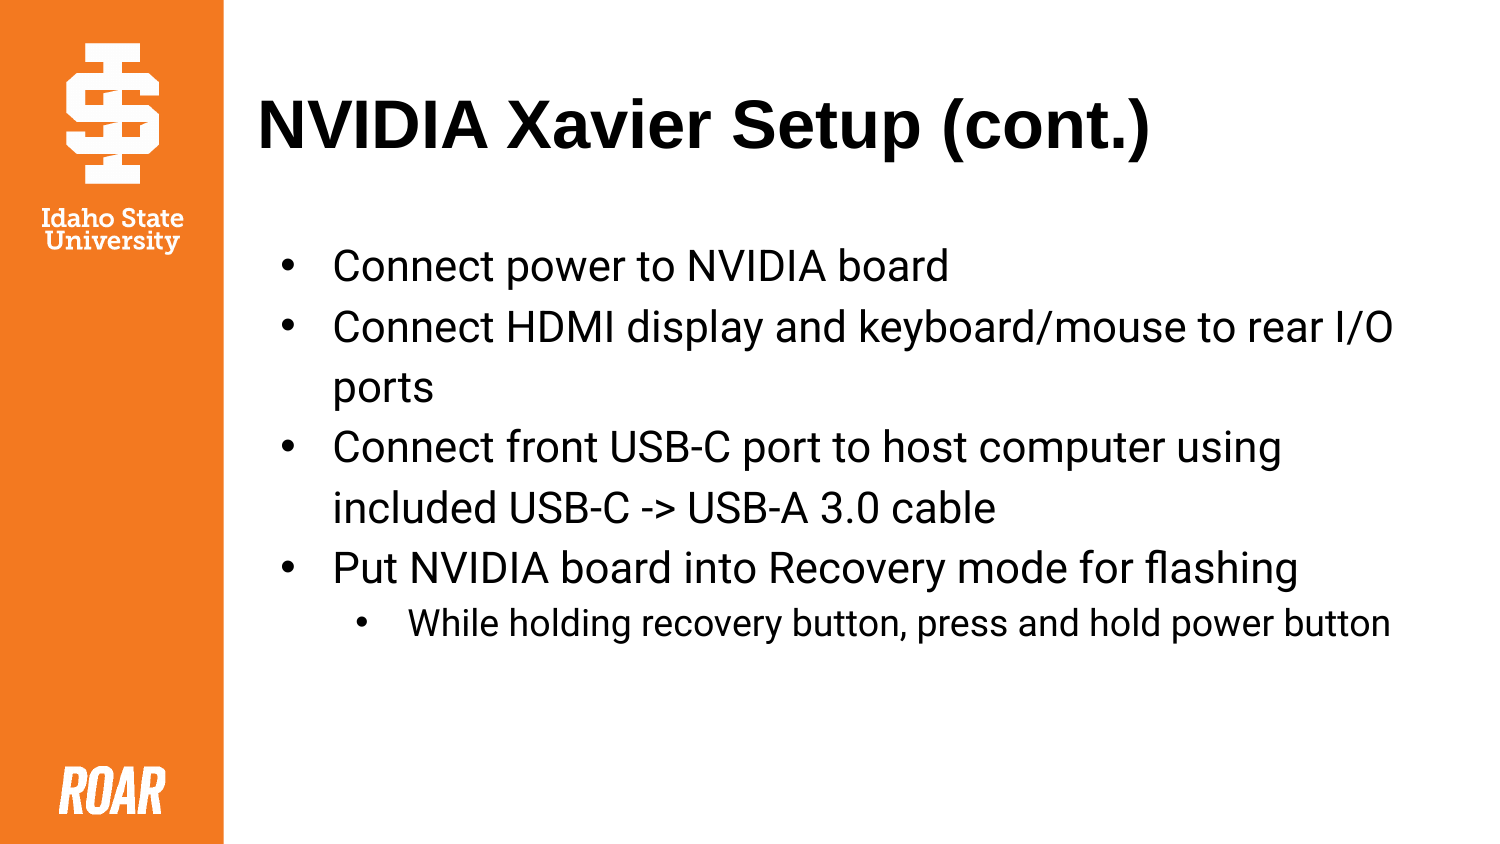

# NVIDIA Xavier Setup (cont.)
Connect power to NVIDIA board
Connect HDMI display and keyboard/mouse to rear I/O ports
Connect front USB-C port to host computer using included USB-C -> USB-A 3.0 cable
Put NVIDIA board into Recovery mode for flashing
While holding recovery button, press and hold power button